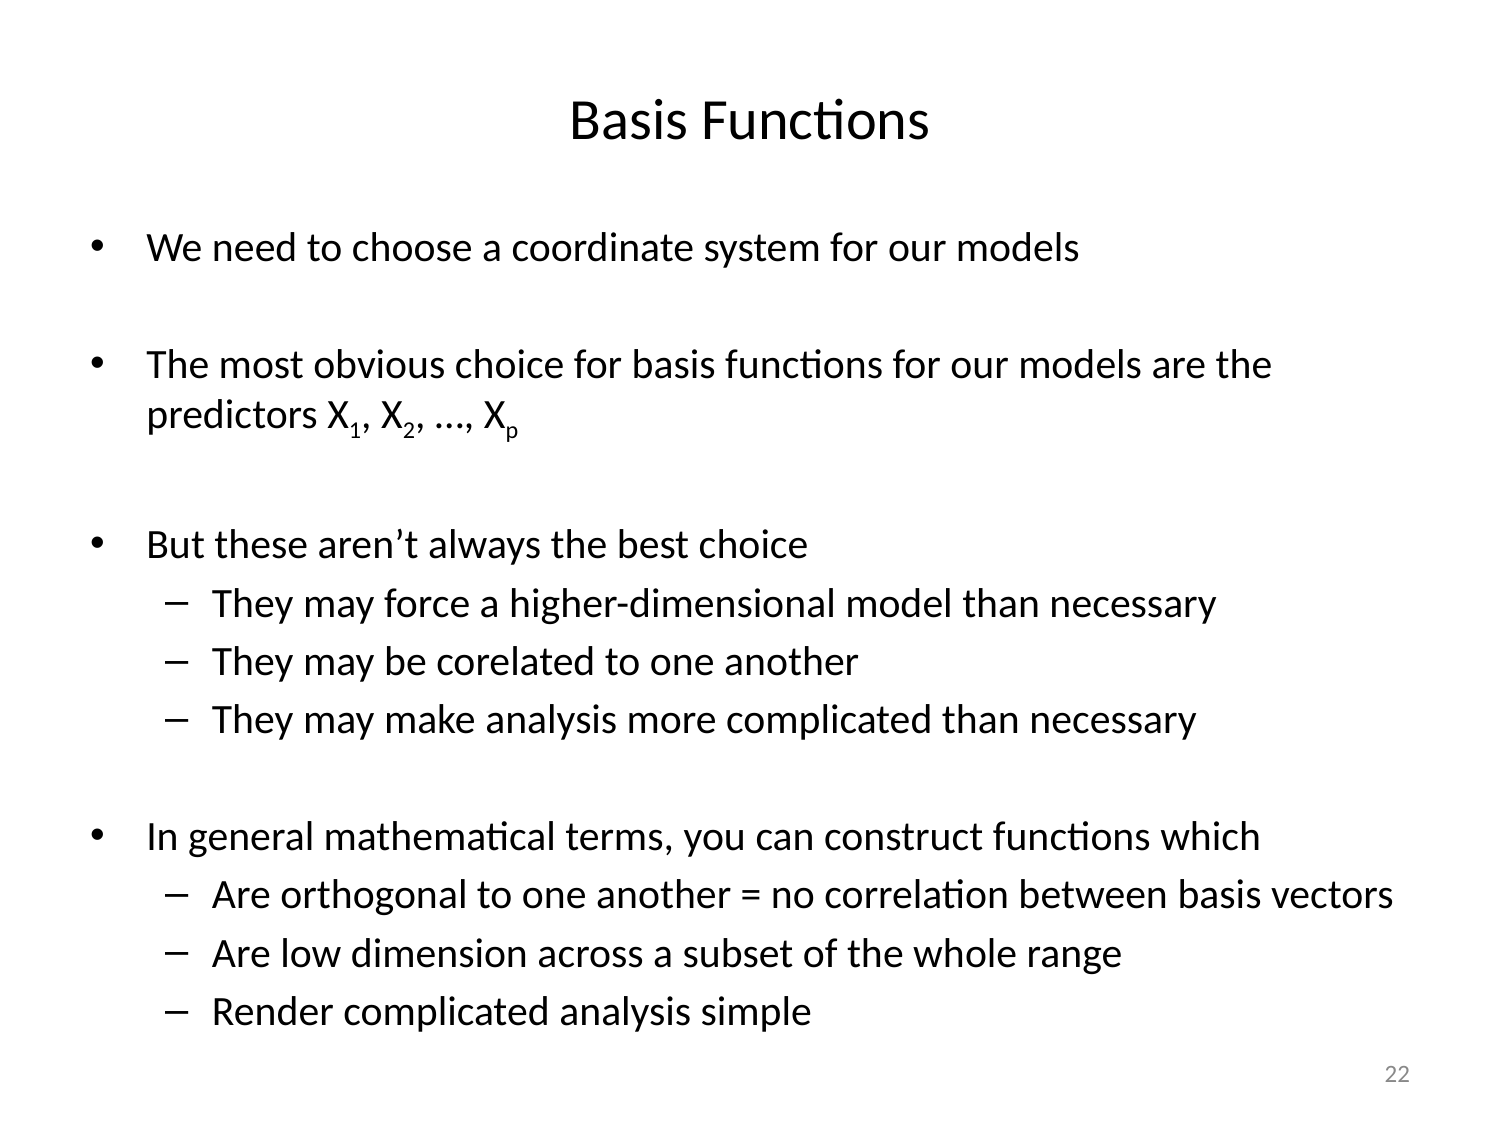

# Basis Functions
We need to choose a coordinate system for our models

The most obvious choice for basis functions for our models are the predictors X1, X2, …, Xp

But these aren’t always the best choice
They may force a higher-dimensional model than necessary
They may be corelated to one another
They may make analysis more complicated than necessary

In general mathematical terms, you can construct functions which
Are orthogonal to one another = no correlation between basis vectors
Are low dimension across a subset of the whole range
Render complicated analysis simple
22